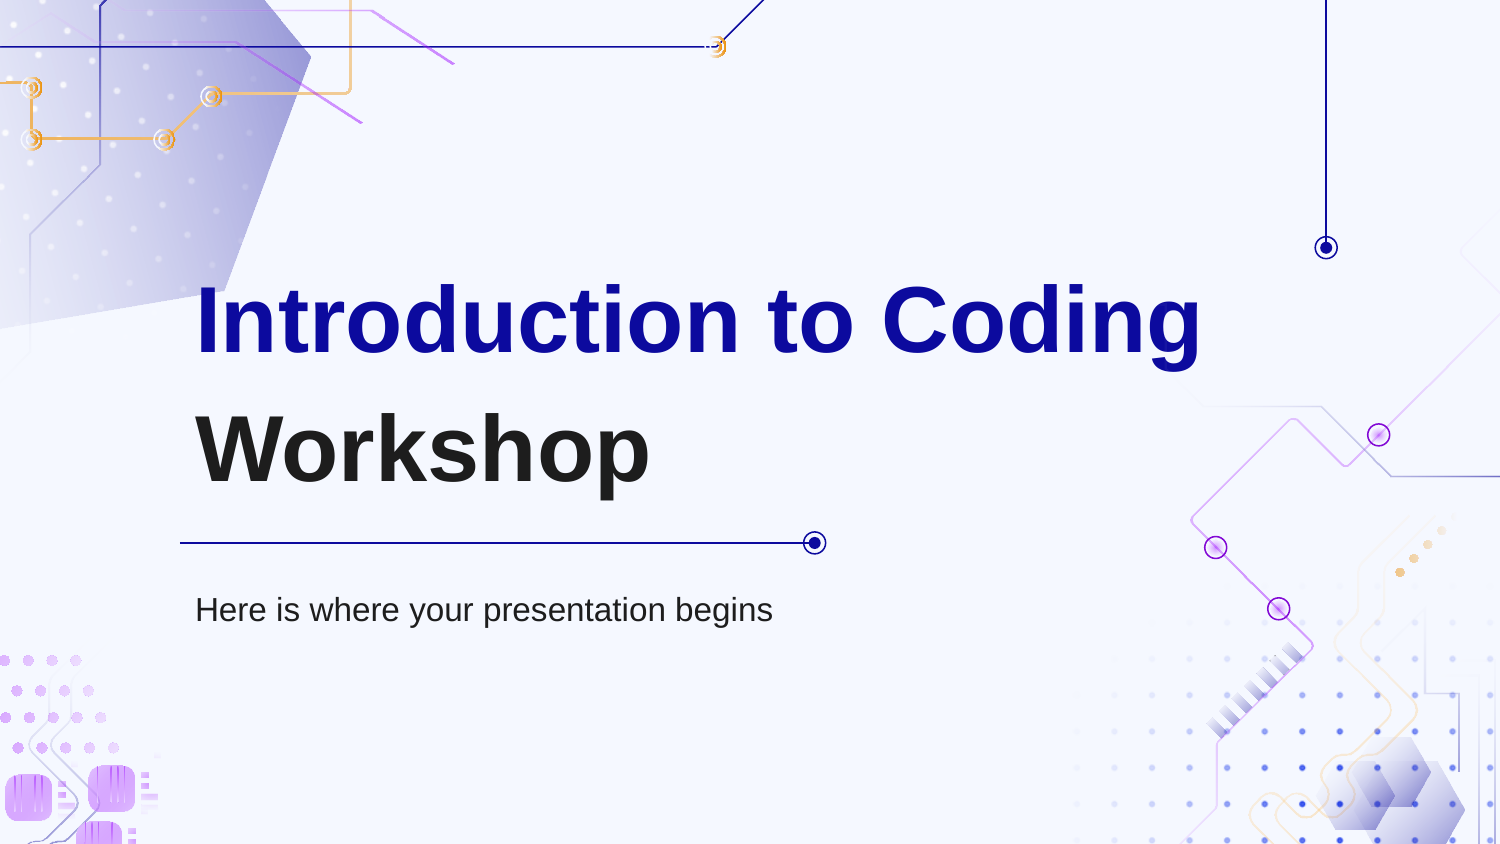

# Introduction to Coding Workshop

Here is where your presentation begins